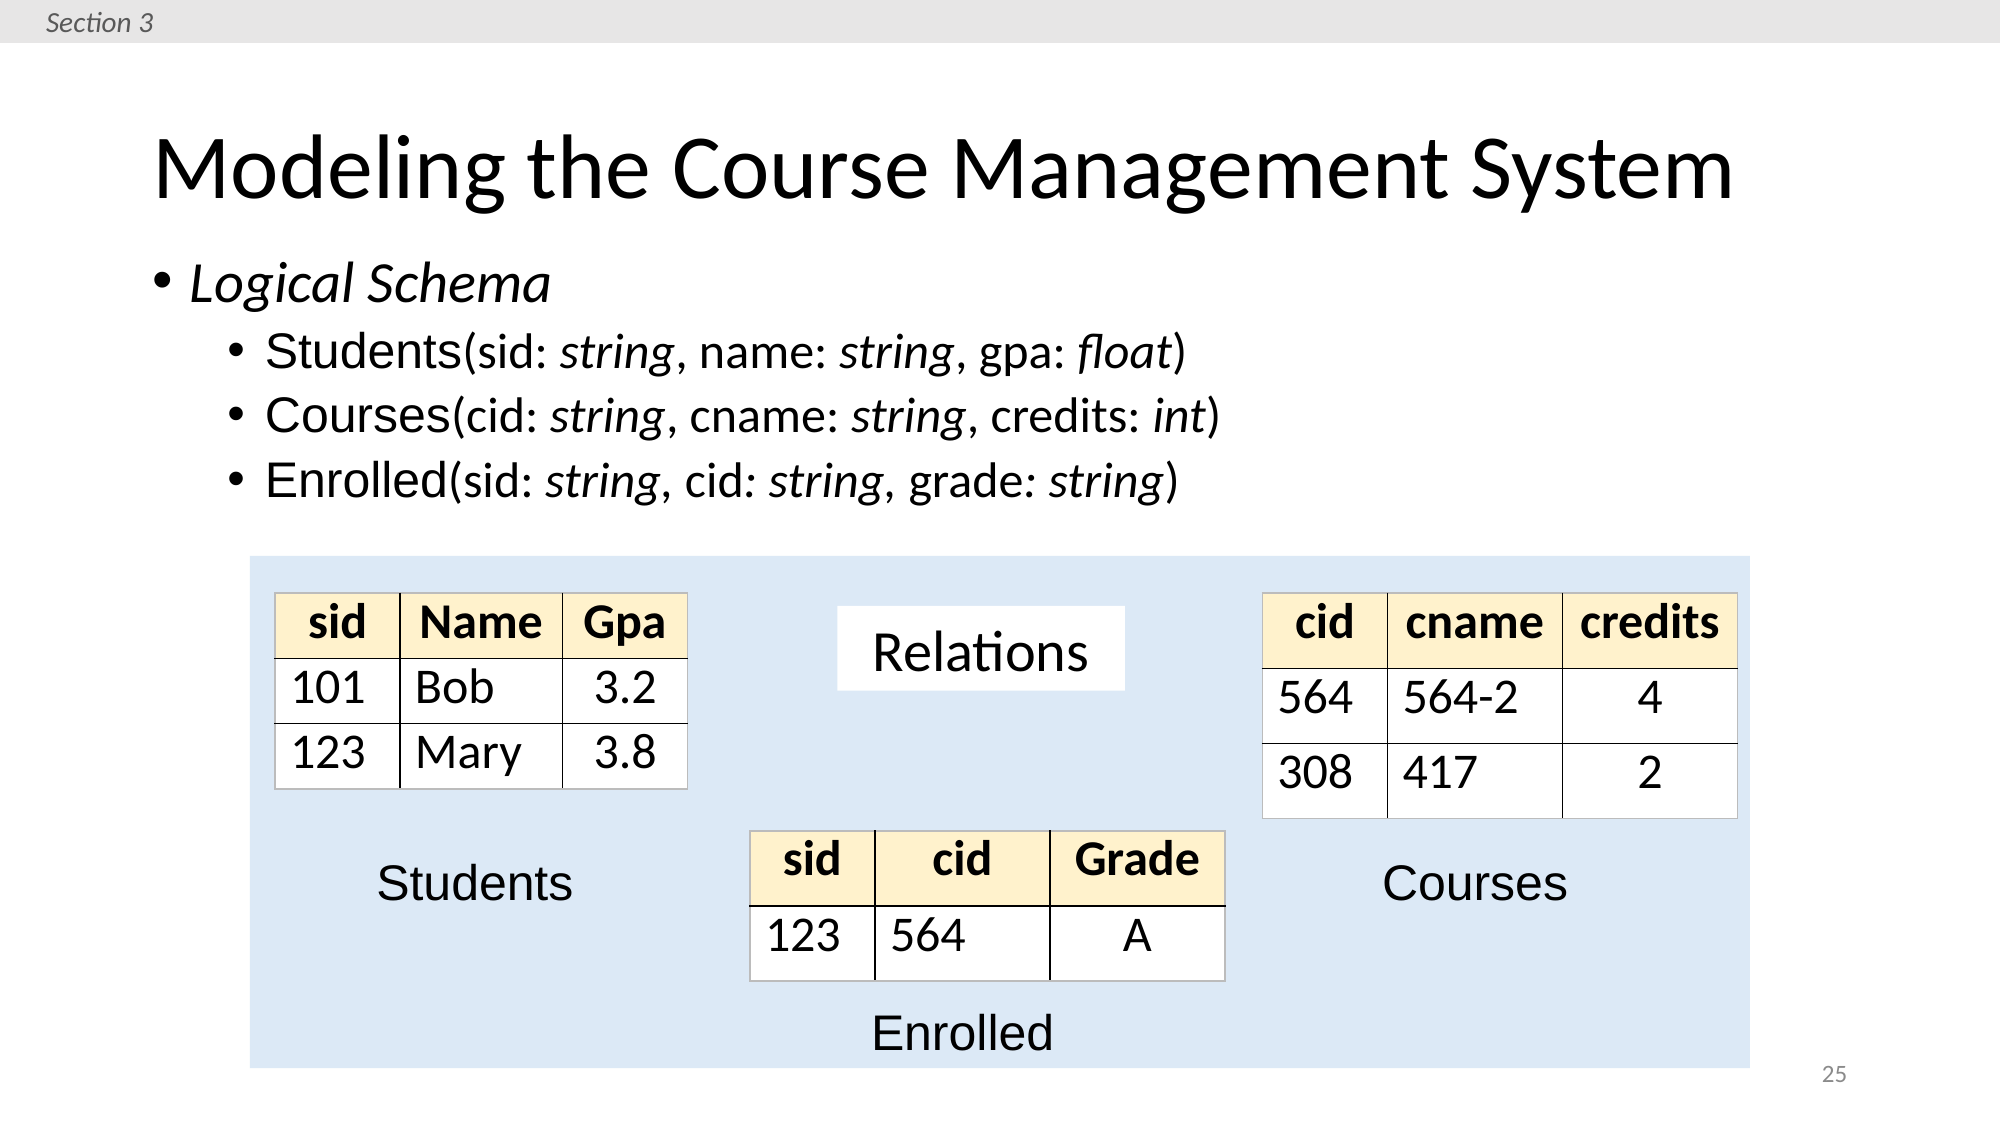

Section 3
# Modeling the Course Management System
Logical Schema
Students(sid: string, name: string, gpa: float)
Courses(cid: string, cname: string, credits: int)
Enrolled(sid: string, cid: string, grade: string)

| sid | Name | Gpa |
| --- | --- | --- |
| 101 | Bob | 3.2 |
| 123 | Mary | 3.8 |
| cid | cname | credits |
| --- | --- | --- |
| 564 | 564-2 | 4 |
| 308 | 417 | 2 |
Relations
| sid | cid | Grade |
| --- | --- | --- |
| 123 | 564 | A |
Students
Courses
Enrolled
25